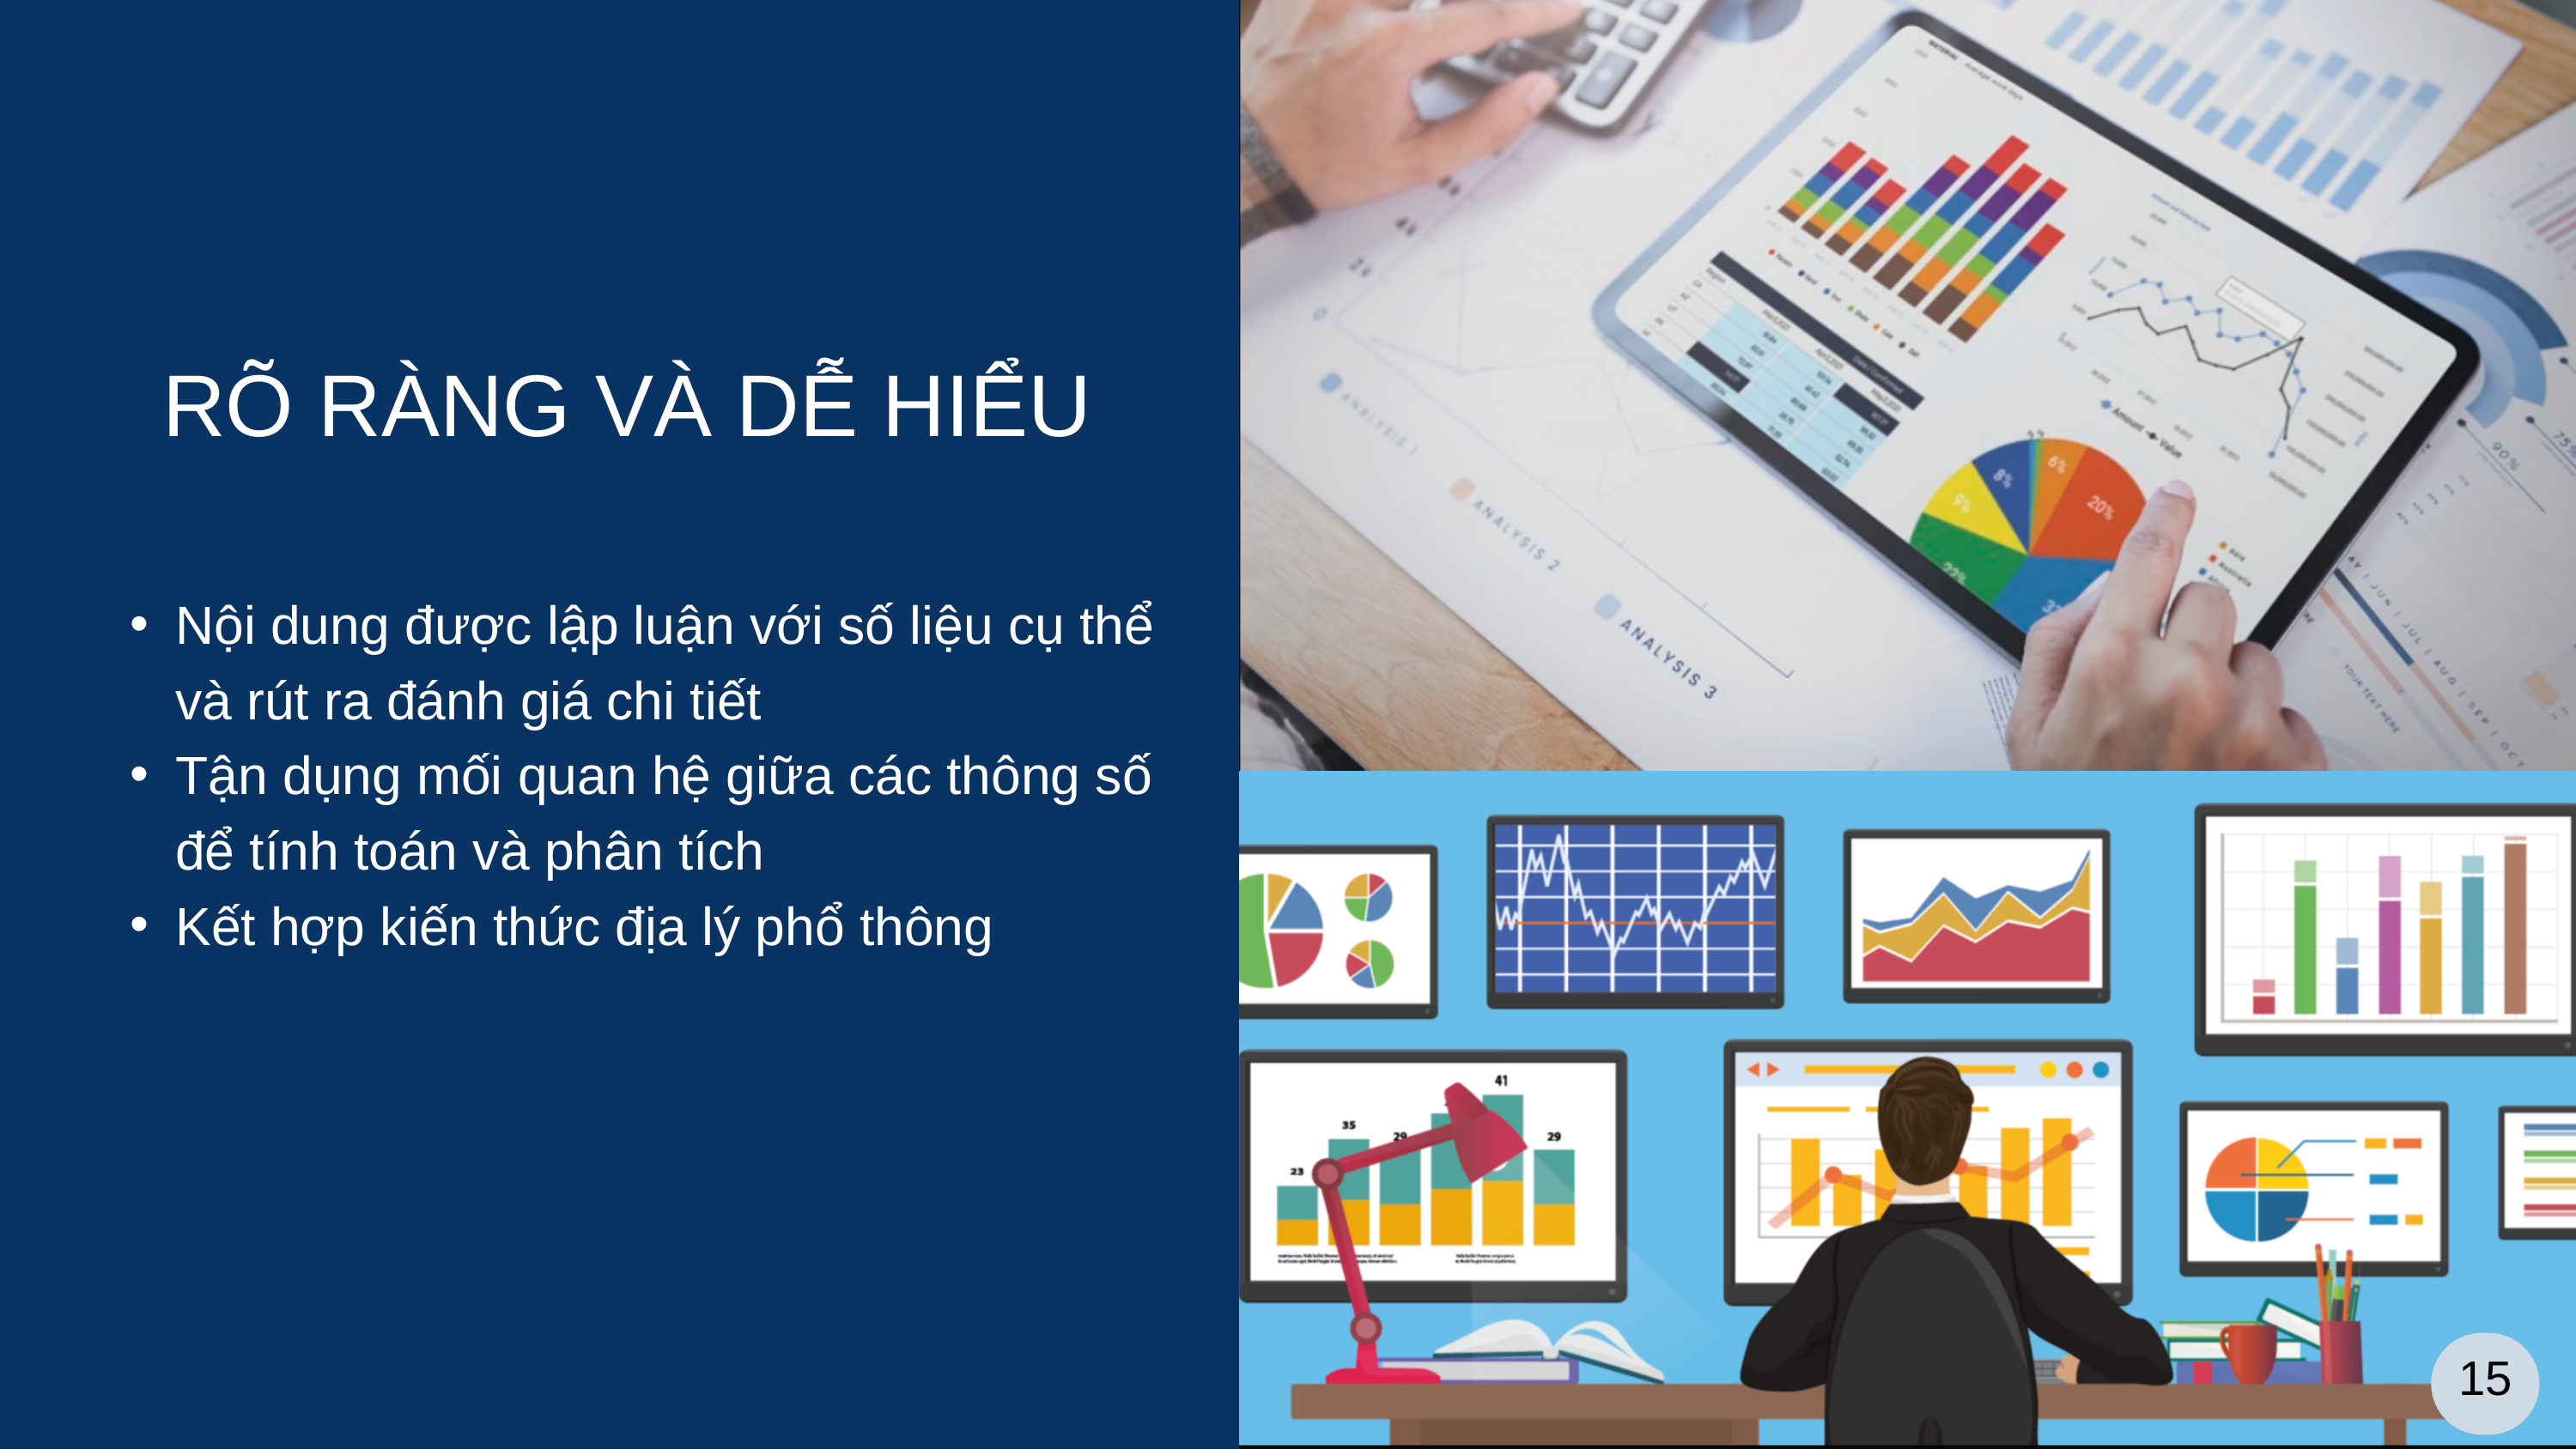

RÕ RÀNG VÀ DỄ HIỂU
Nội dung được lập luận với số liệu cụ thể và rút ra đánh giá chi tiết
Tận dụng mối quan hệ giữa các thông số để tính toán và phân tích
Kết hợp kiến thức địa lý phổ thông

15